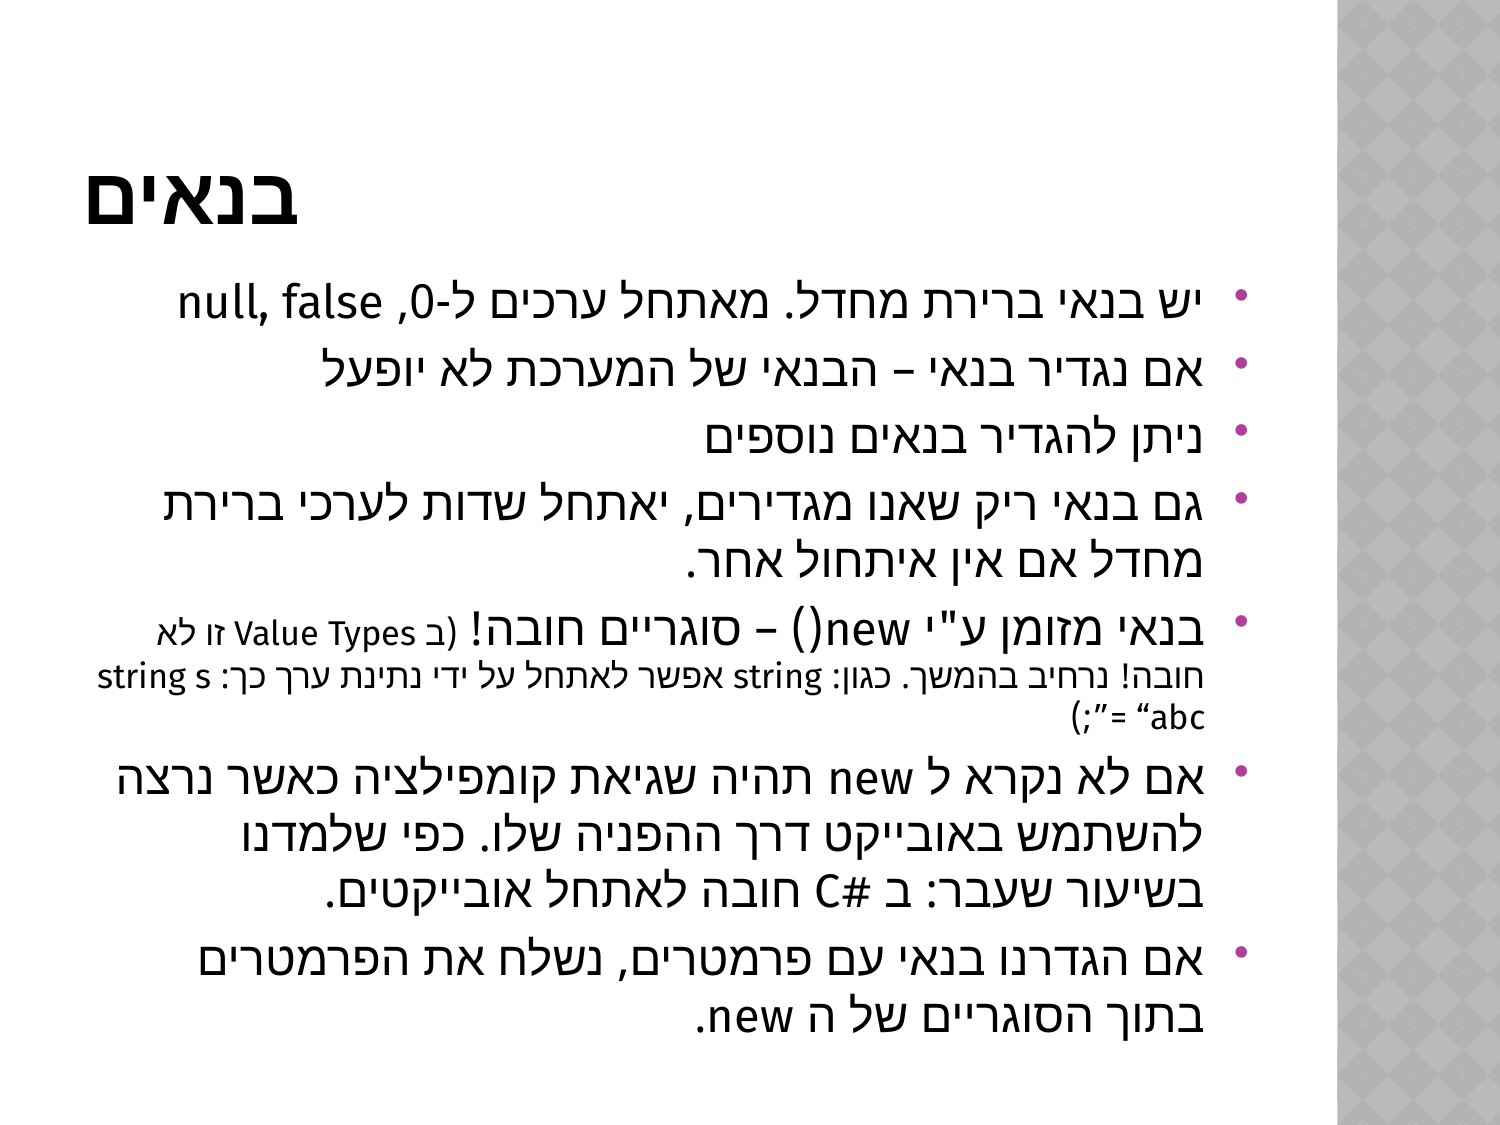

# בנאים
יש בנאי ברירת מחדל. מאתחל ערכים ל-0, null, false
אם נגדיר בנאי – הבנאי של המערכת לא יופעל
ניתן להגדיר בנאים נוספים
גם בנאי ריק שאנו מגדירים, יאתחל שדות לערכי ברירת מחדל אם אין איתחול אחר.
בנאי מזומן ע"י new() – סוגריים חובה! (ב Value Types זו לא חובה! נרחיב בהמשך. כגון: string אפשר לאתחל על ידי נתינת ערך כך: string s = “abc”;)
אם לא נקרא ל new תהיה שגיאת קומפילציה כאשר נרצה להשתמש באובייקט דרך ההפניה שלו. כפי שלמדנו בשיעור שעבר: ב #C חובה לאתחל אובייקטים.
אם הגדרנו בנאי עם פרמטרים, נשלח את הפרמטרים בתוך הסוגריים של ה new.